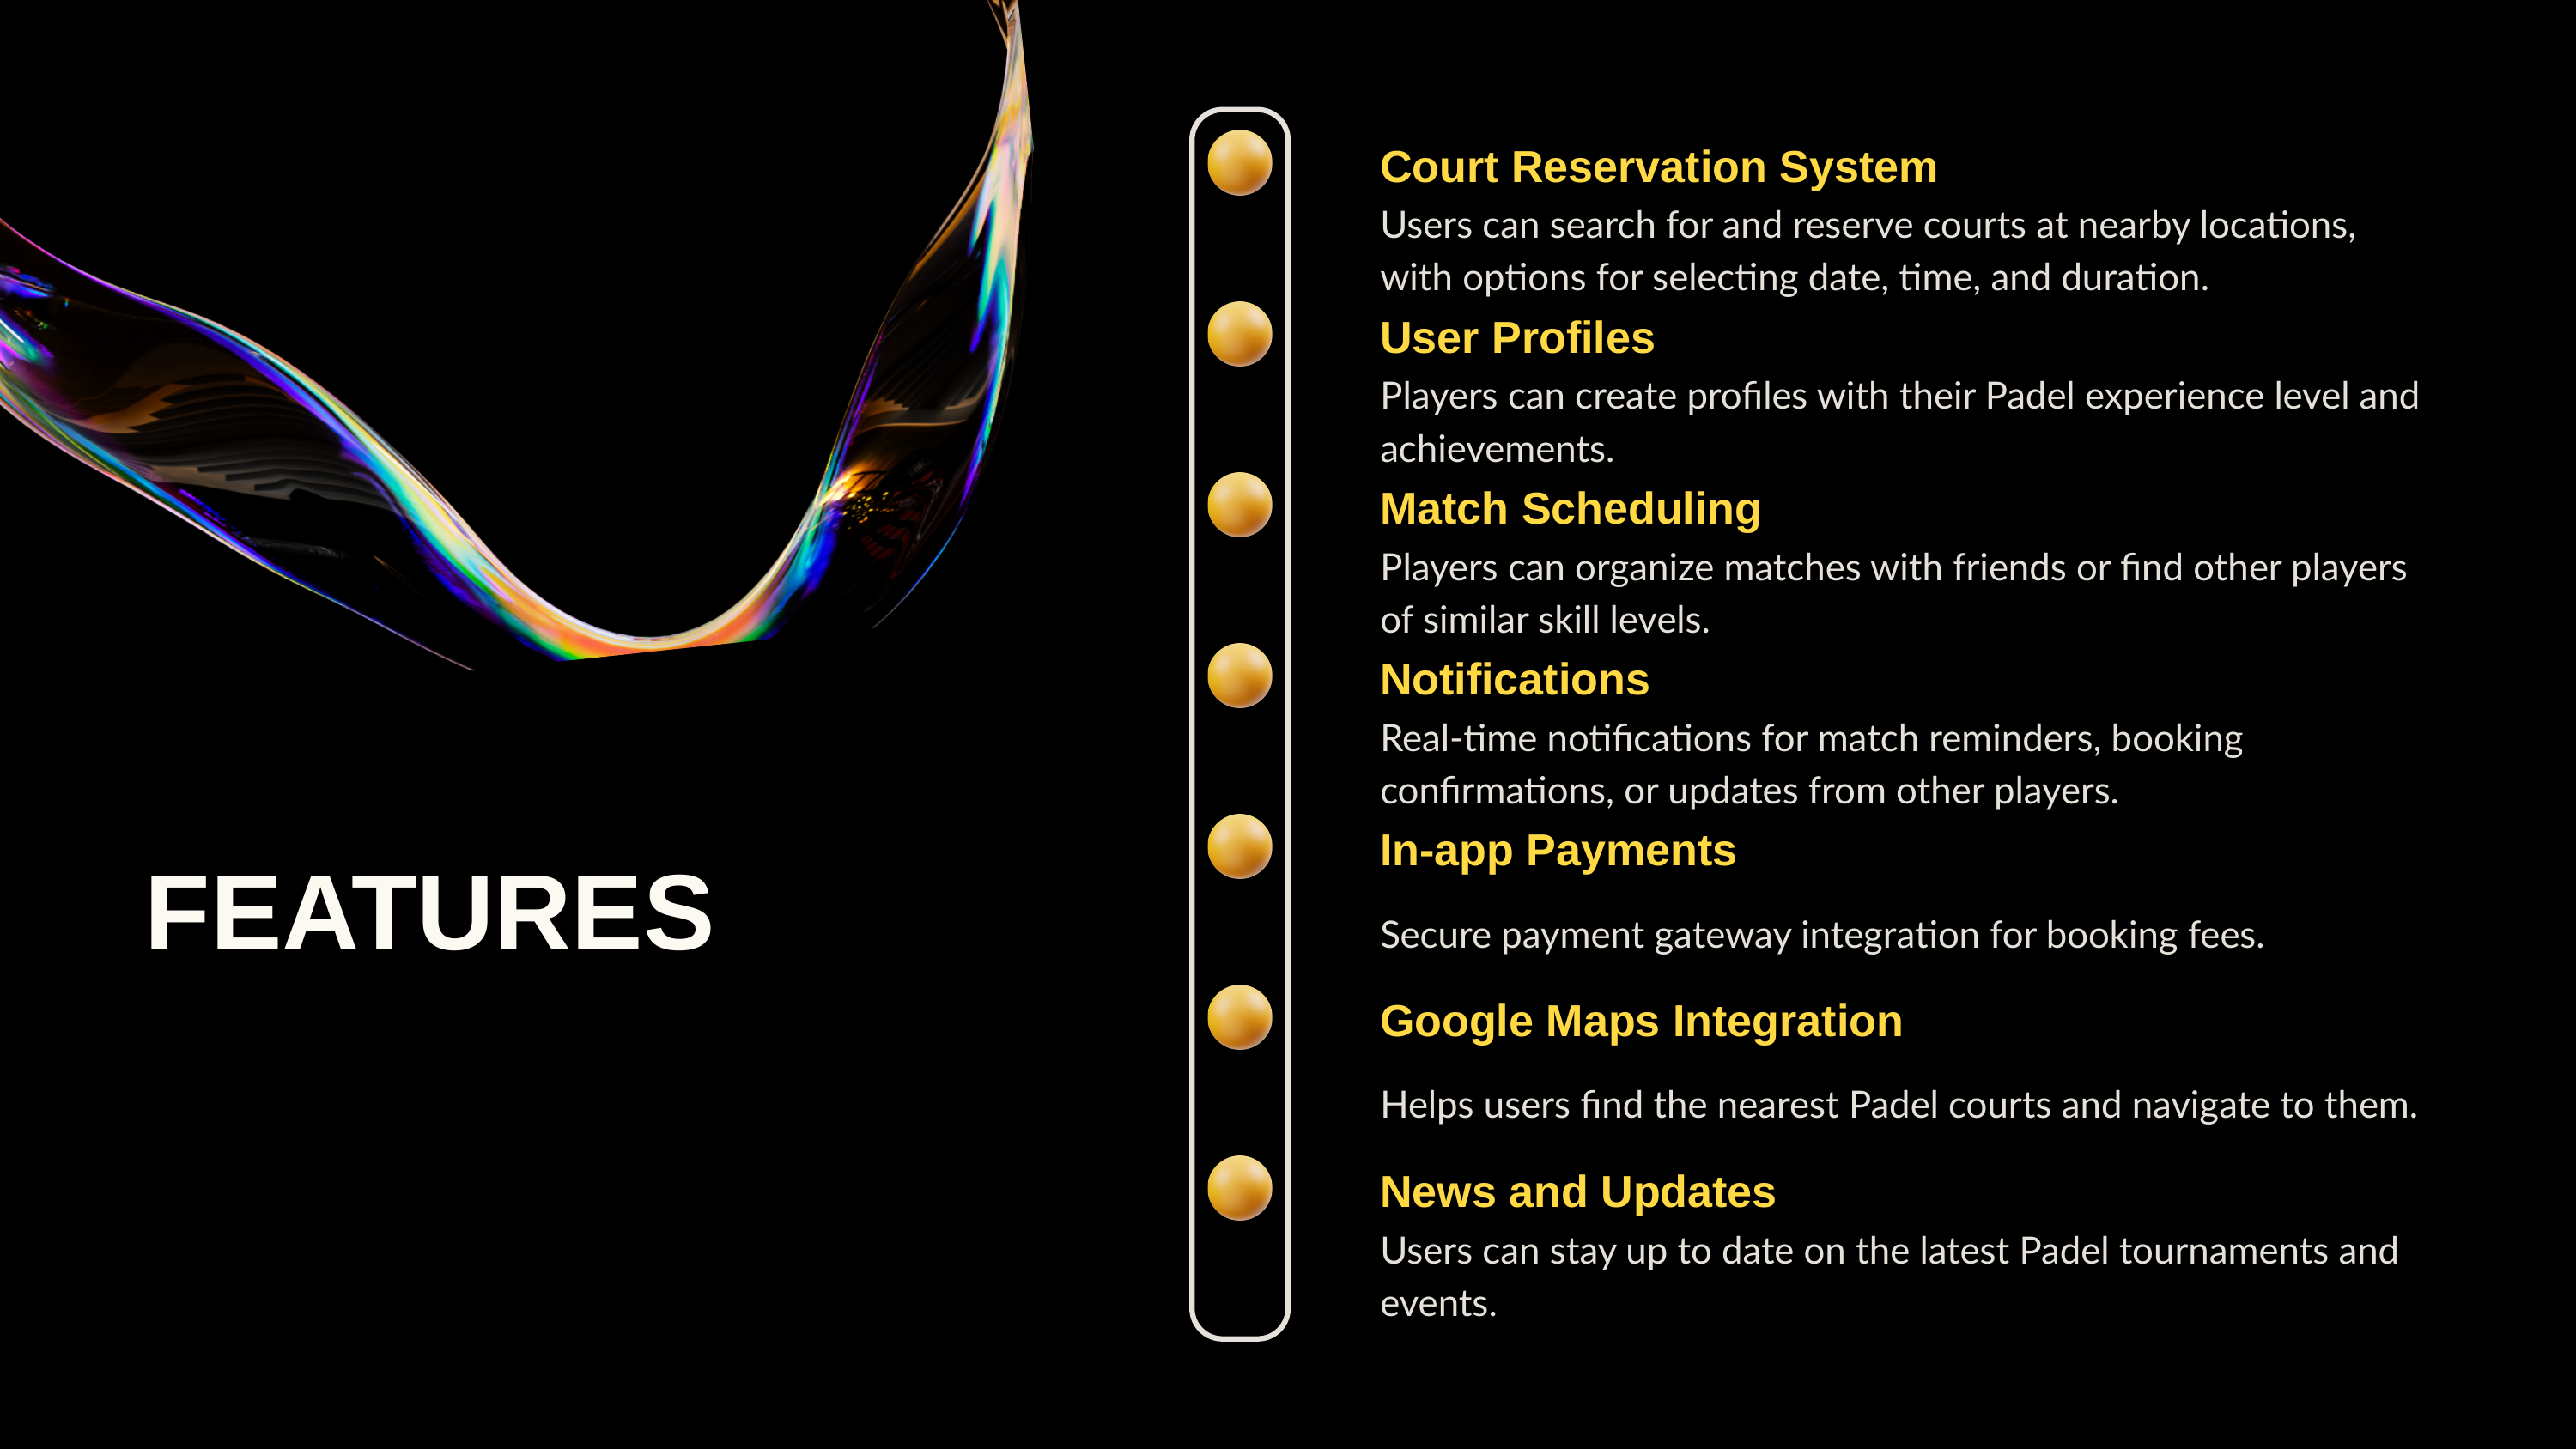

Court Reservation System

Users can search for and reserve courts at nearby locations, with options for selecting date, time, and duration.
User Profiles

Players can create profiles with their Padel experience level and achievements.
Match Scheduling

Players can organize matches with friends or find other players of similar skill levels.
Notifications

Real-time notifications for match reminders, booking confirmations, or updates from other players.
In-app Payments

FEATURES
Secure payment gateway integration for booking fees.
Google Maps Integration

Helps users find the nearest Padel courts and navigate to them.
News and Updates

Users can stay up to date on the latest Padel tournaments and events.